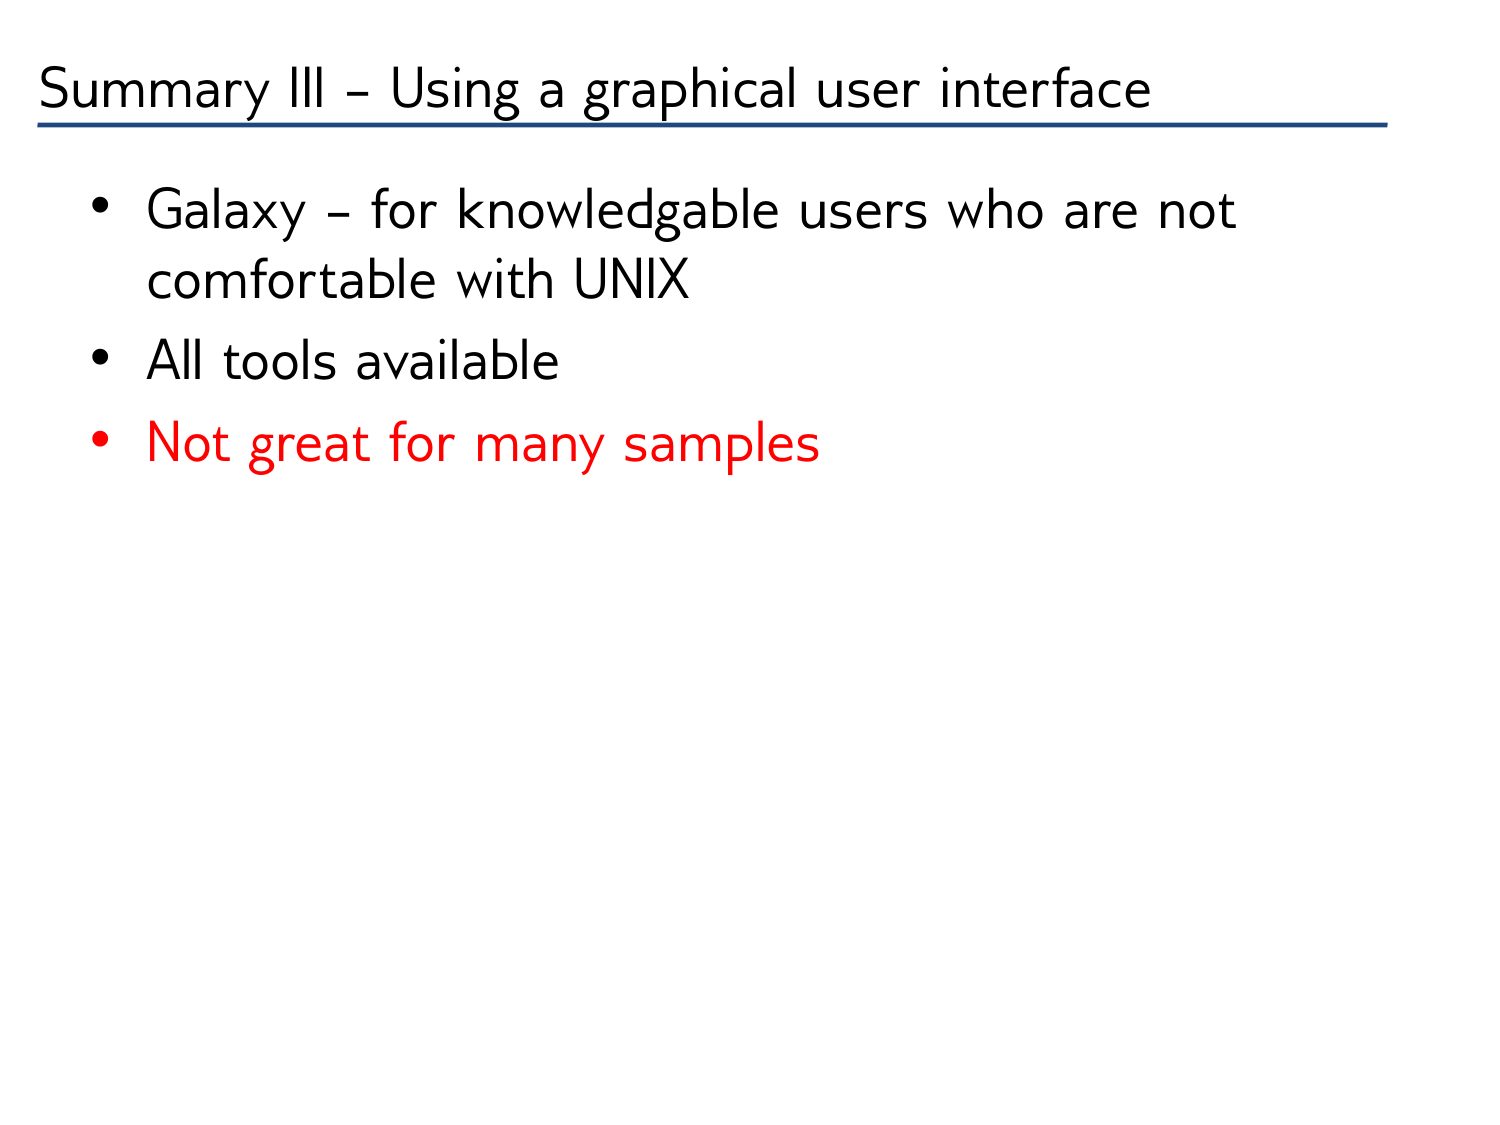

# Summary III – Using a graphical user interface
Galaxy – for knowledgable users who are not comfortable with UNIX
All tools available
Not great for many samples